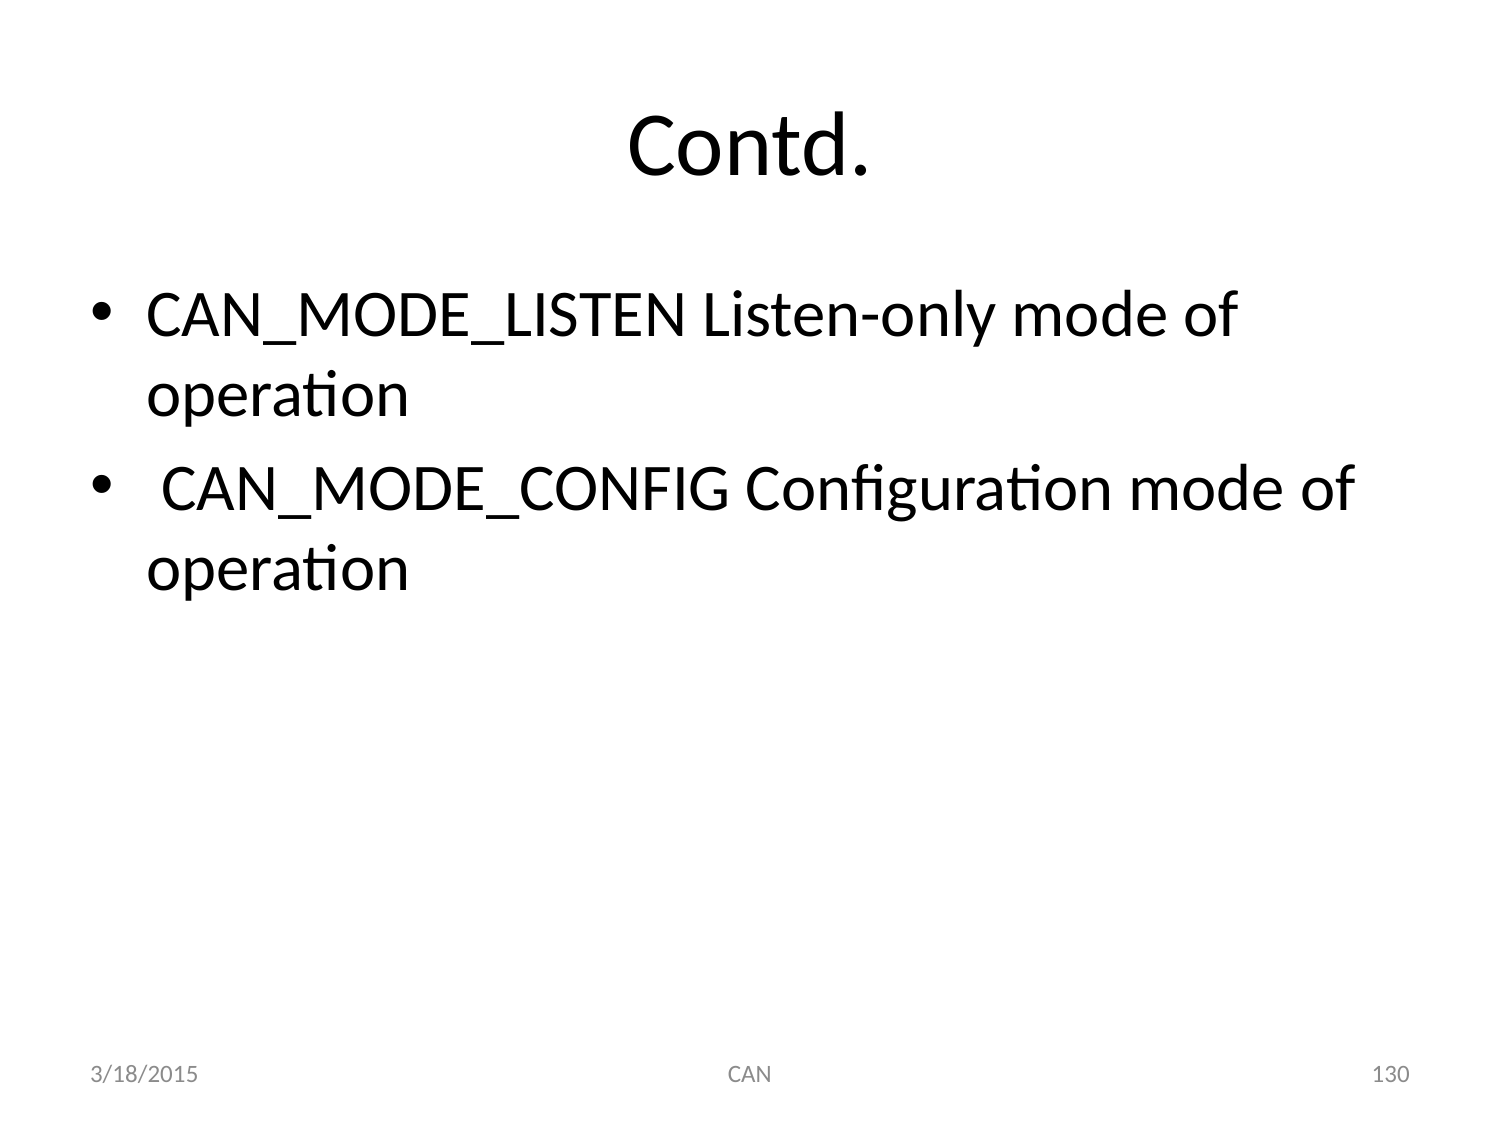

# Contd.
CAN_MODE_LISTEN Listen-only mode of operation
 CAN_MODE_CONFIG Configuration mode of operation
3/18/2015
CAN
130